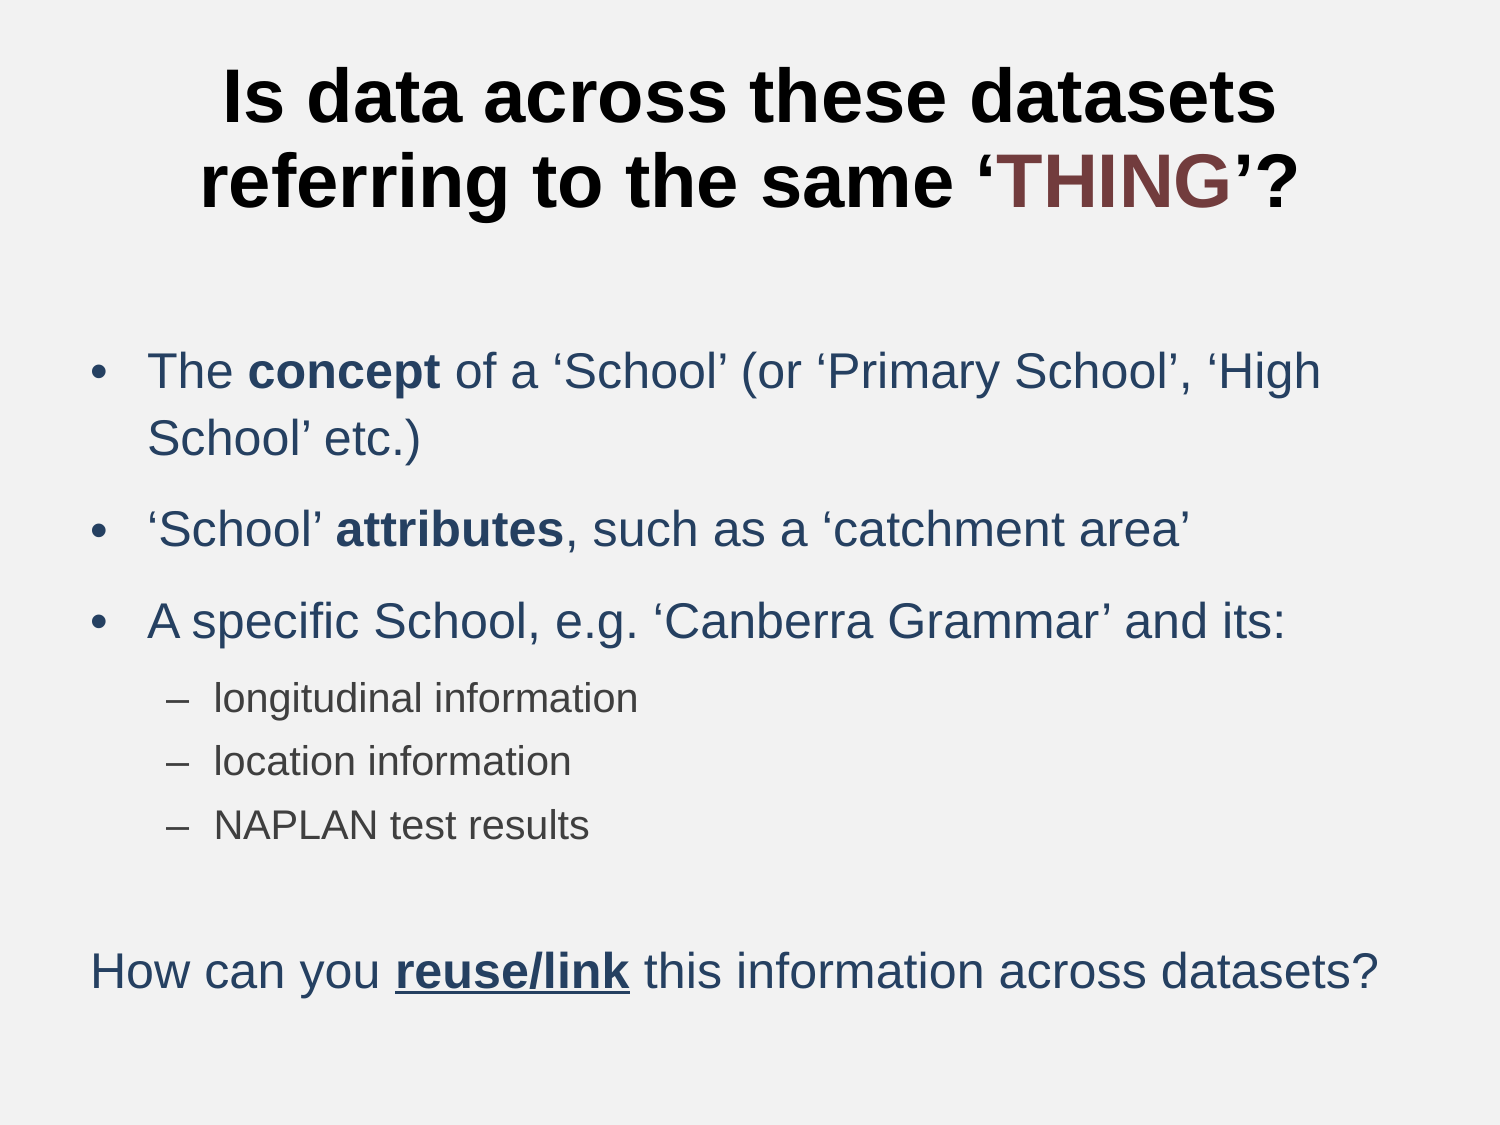

# Is data across these datasets referring to the same ‘THING’?

The concept of a ‘School’ (or ‘Primary School’, ‘High School’ etc.)
‘School’ attributes, such as a ‘catchment area’
A specific School, e.g. ‘Canberra Grammar’ and its:
longitudinal information
location information
NAPLAN test results

How can you reuse/link this information across datasets?